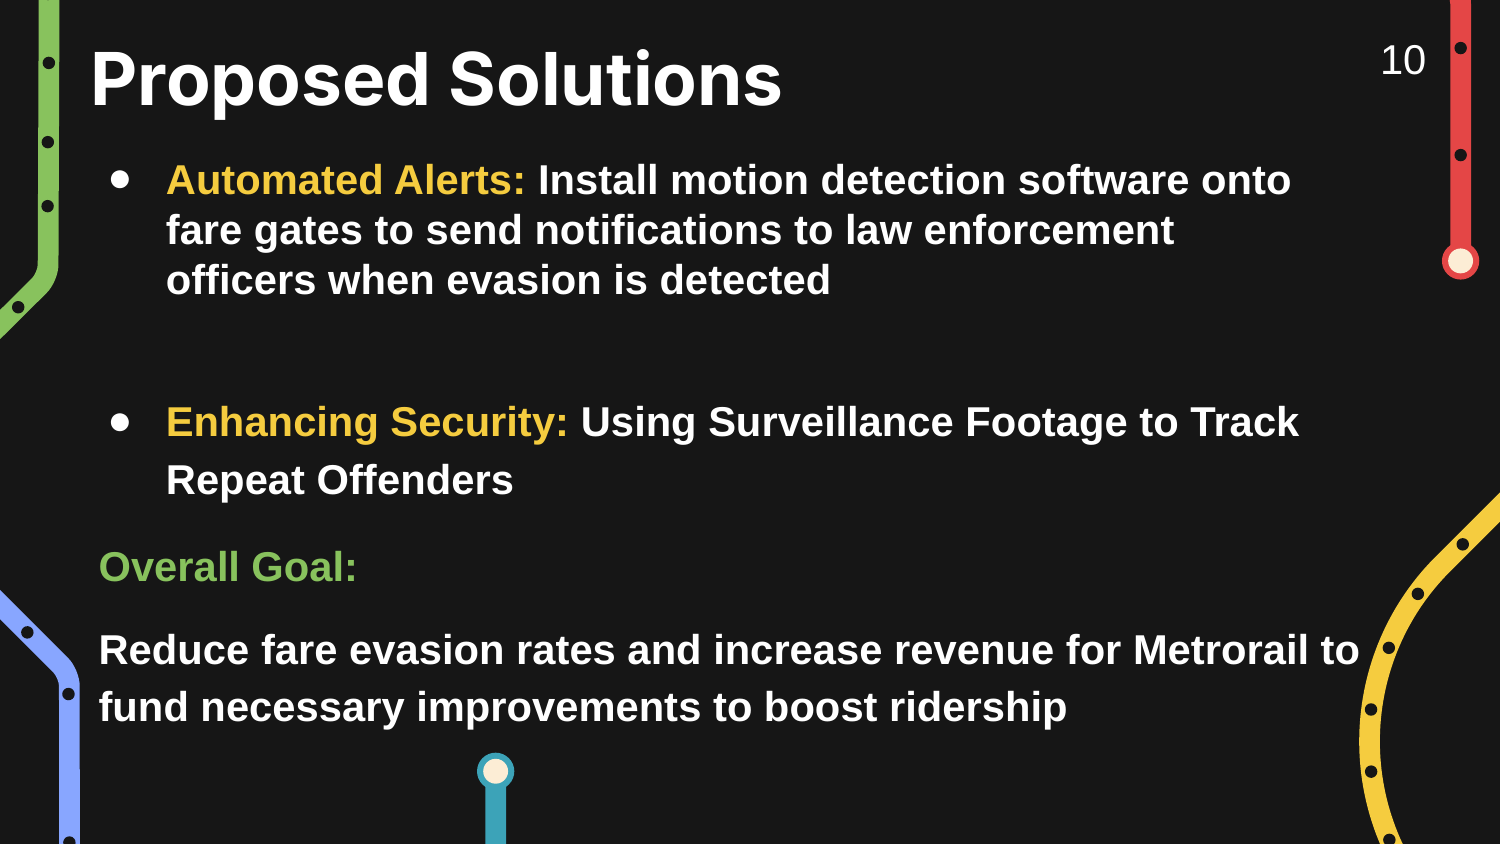

10
Proposed Solutions
Automated Alerts: Install motion detection software onto fare gates to send notifications to law enforcement officers when evasion is detected

Enhancing Security: Using Surveillance Footage to Track Repeat Offenders

Overall Goal:
Reduce fare evasion rates and increase revenue for Metrorail to fund necessary improvements to boost ridership
10